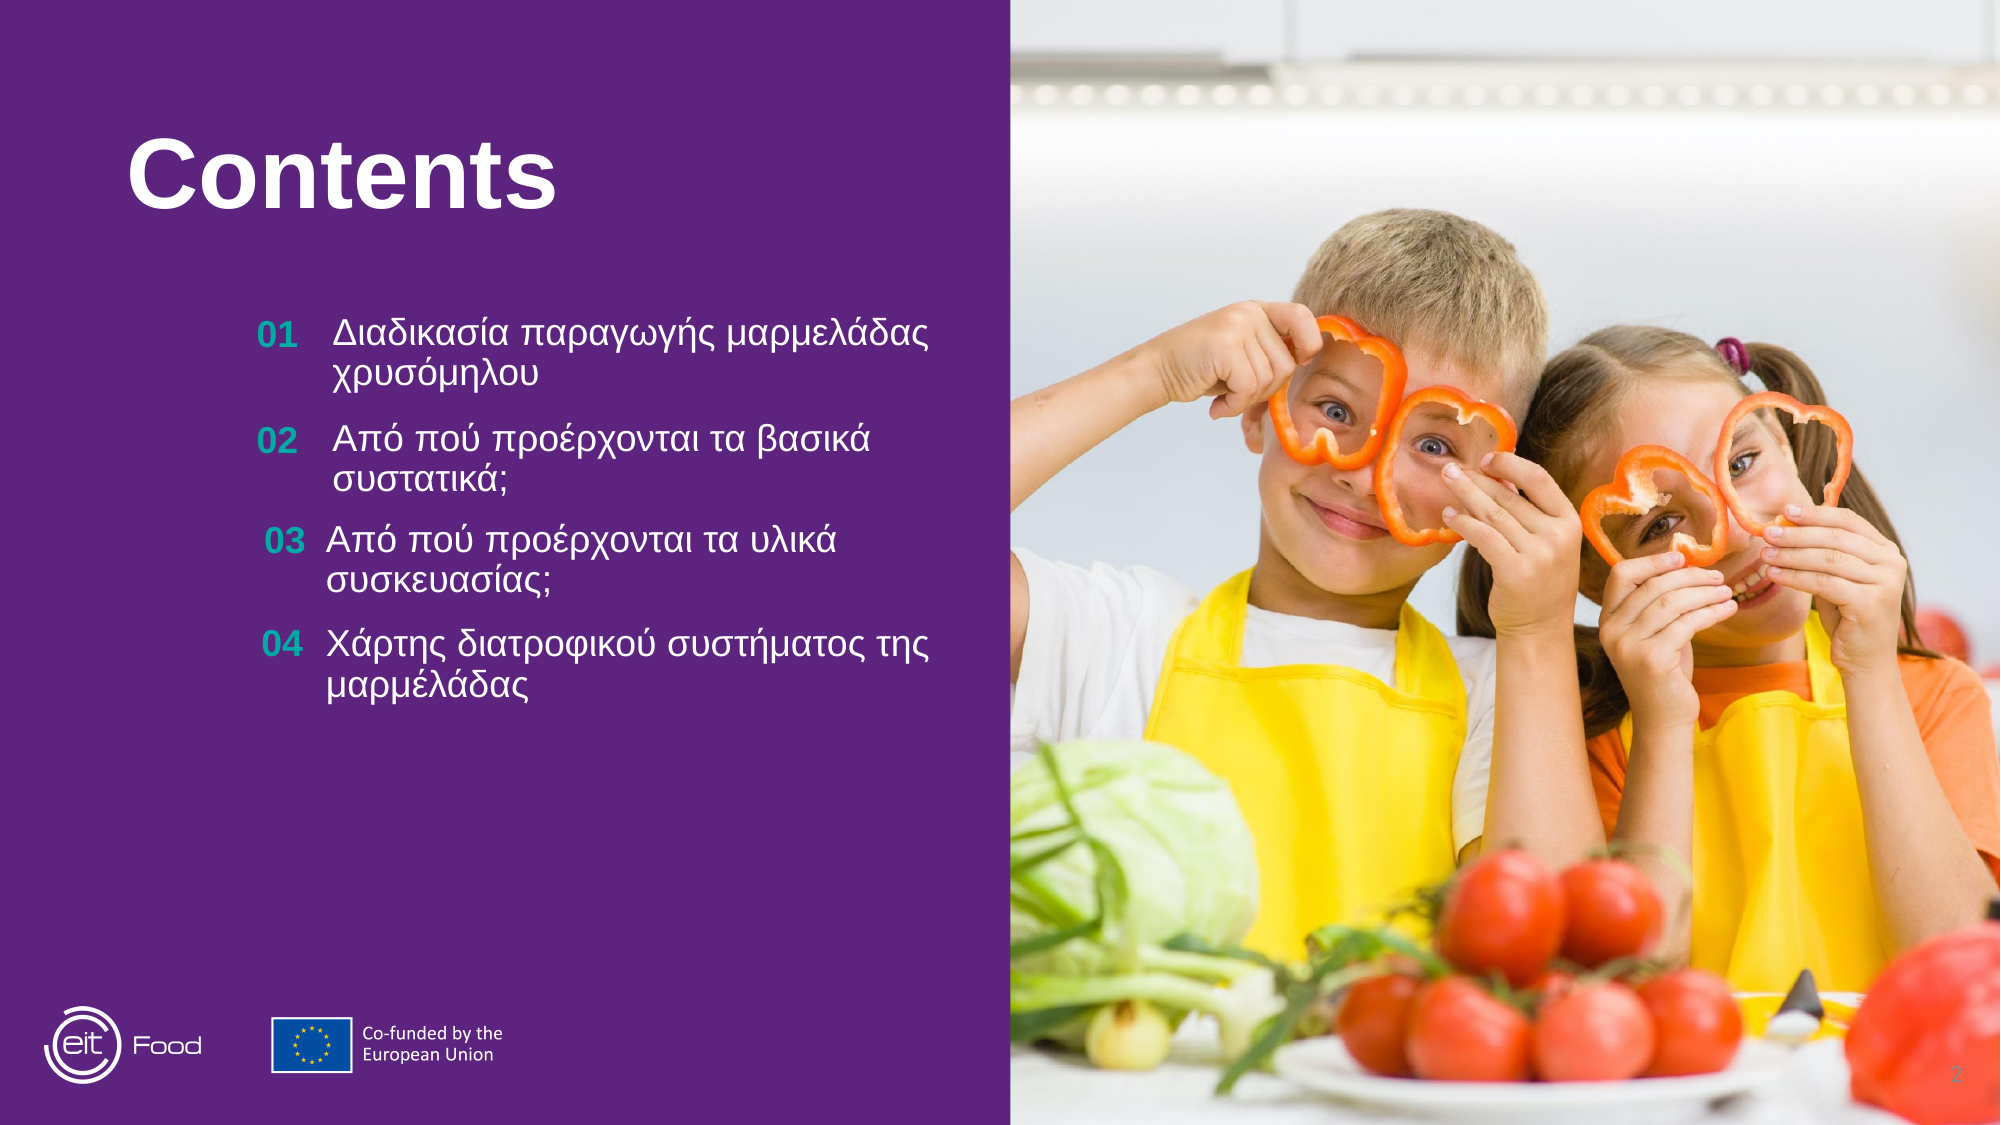

Διαδικασία παραγωγής μαρμελάδας χρυσόμηλου
01
Από πού προέρχονται τα βασικά συστατικά;
02
Από πού προέρχονται τα υλικά συσκευασίας;
03
04
Χάρτης διατροφικού συστήματος της μαρμέλάδας
2